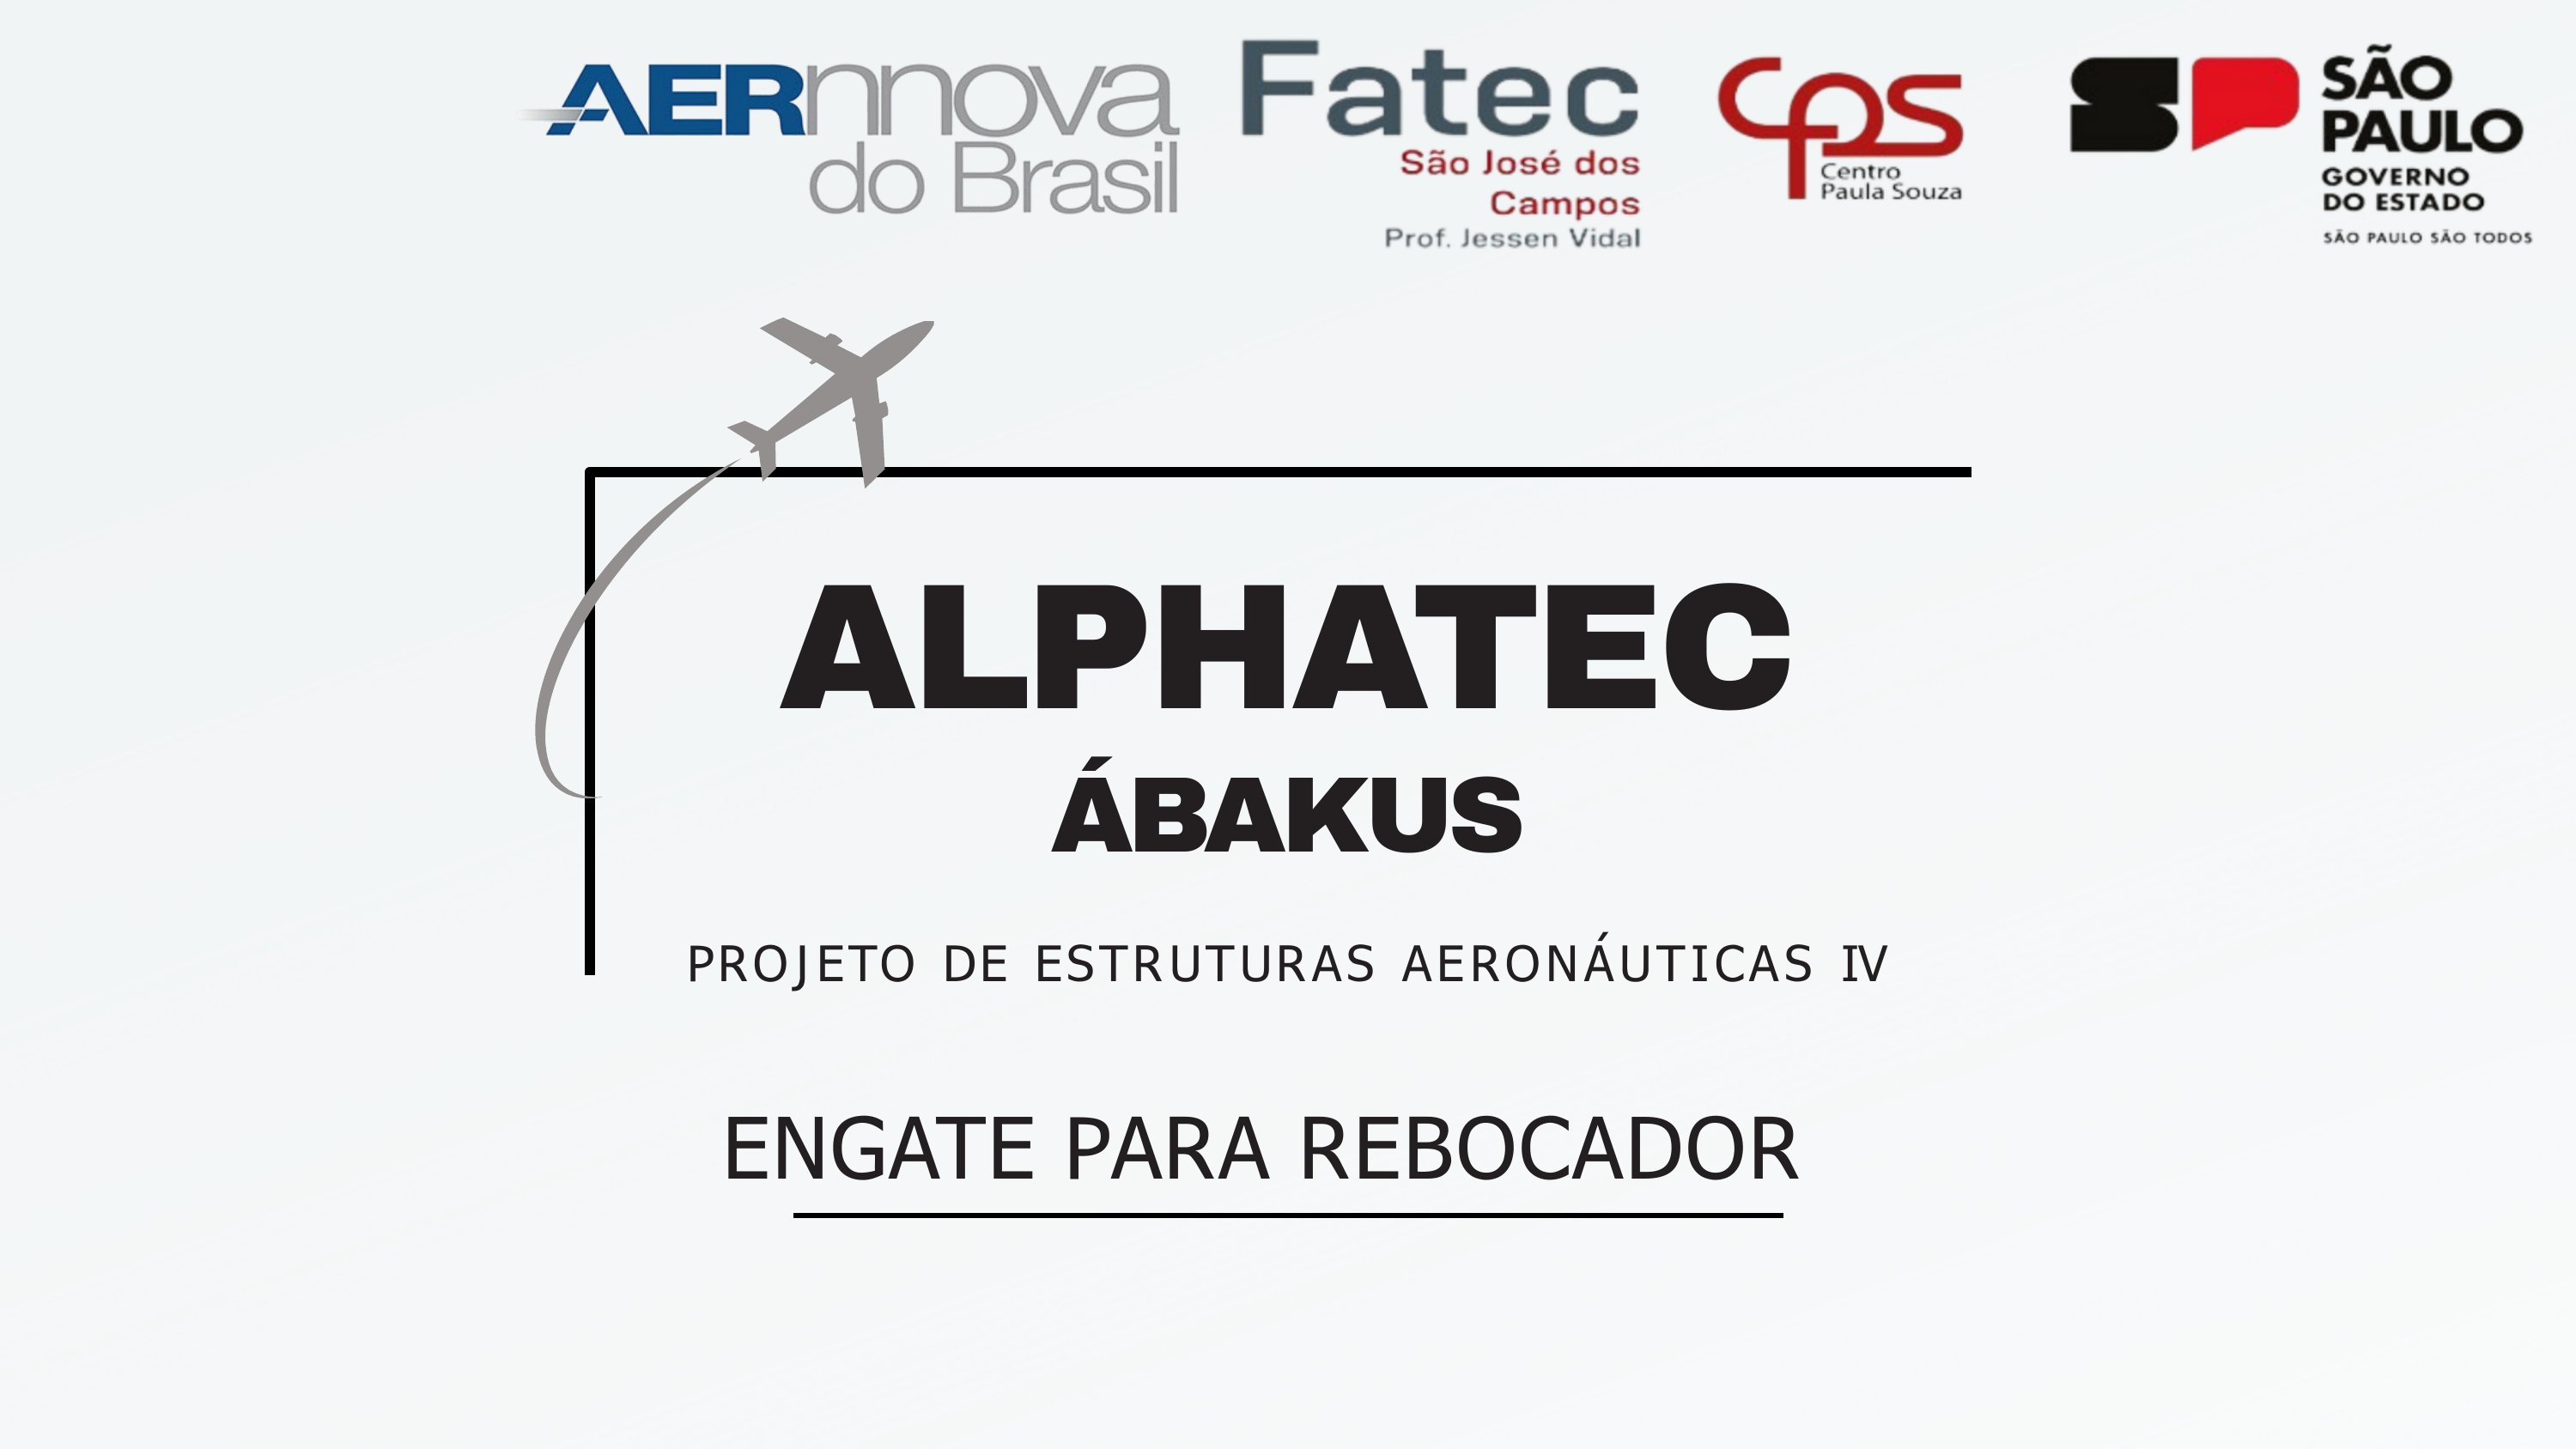

# ALPHATEC ÁBAKUS
PROJETO DE ESTRUTURAS AERONÁUTICAS IV
ENGATE PARA REBOCADOR